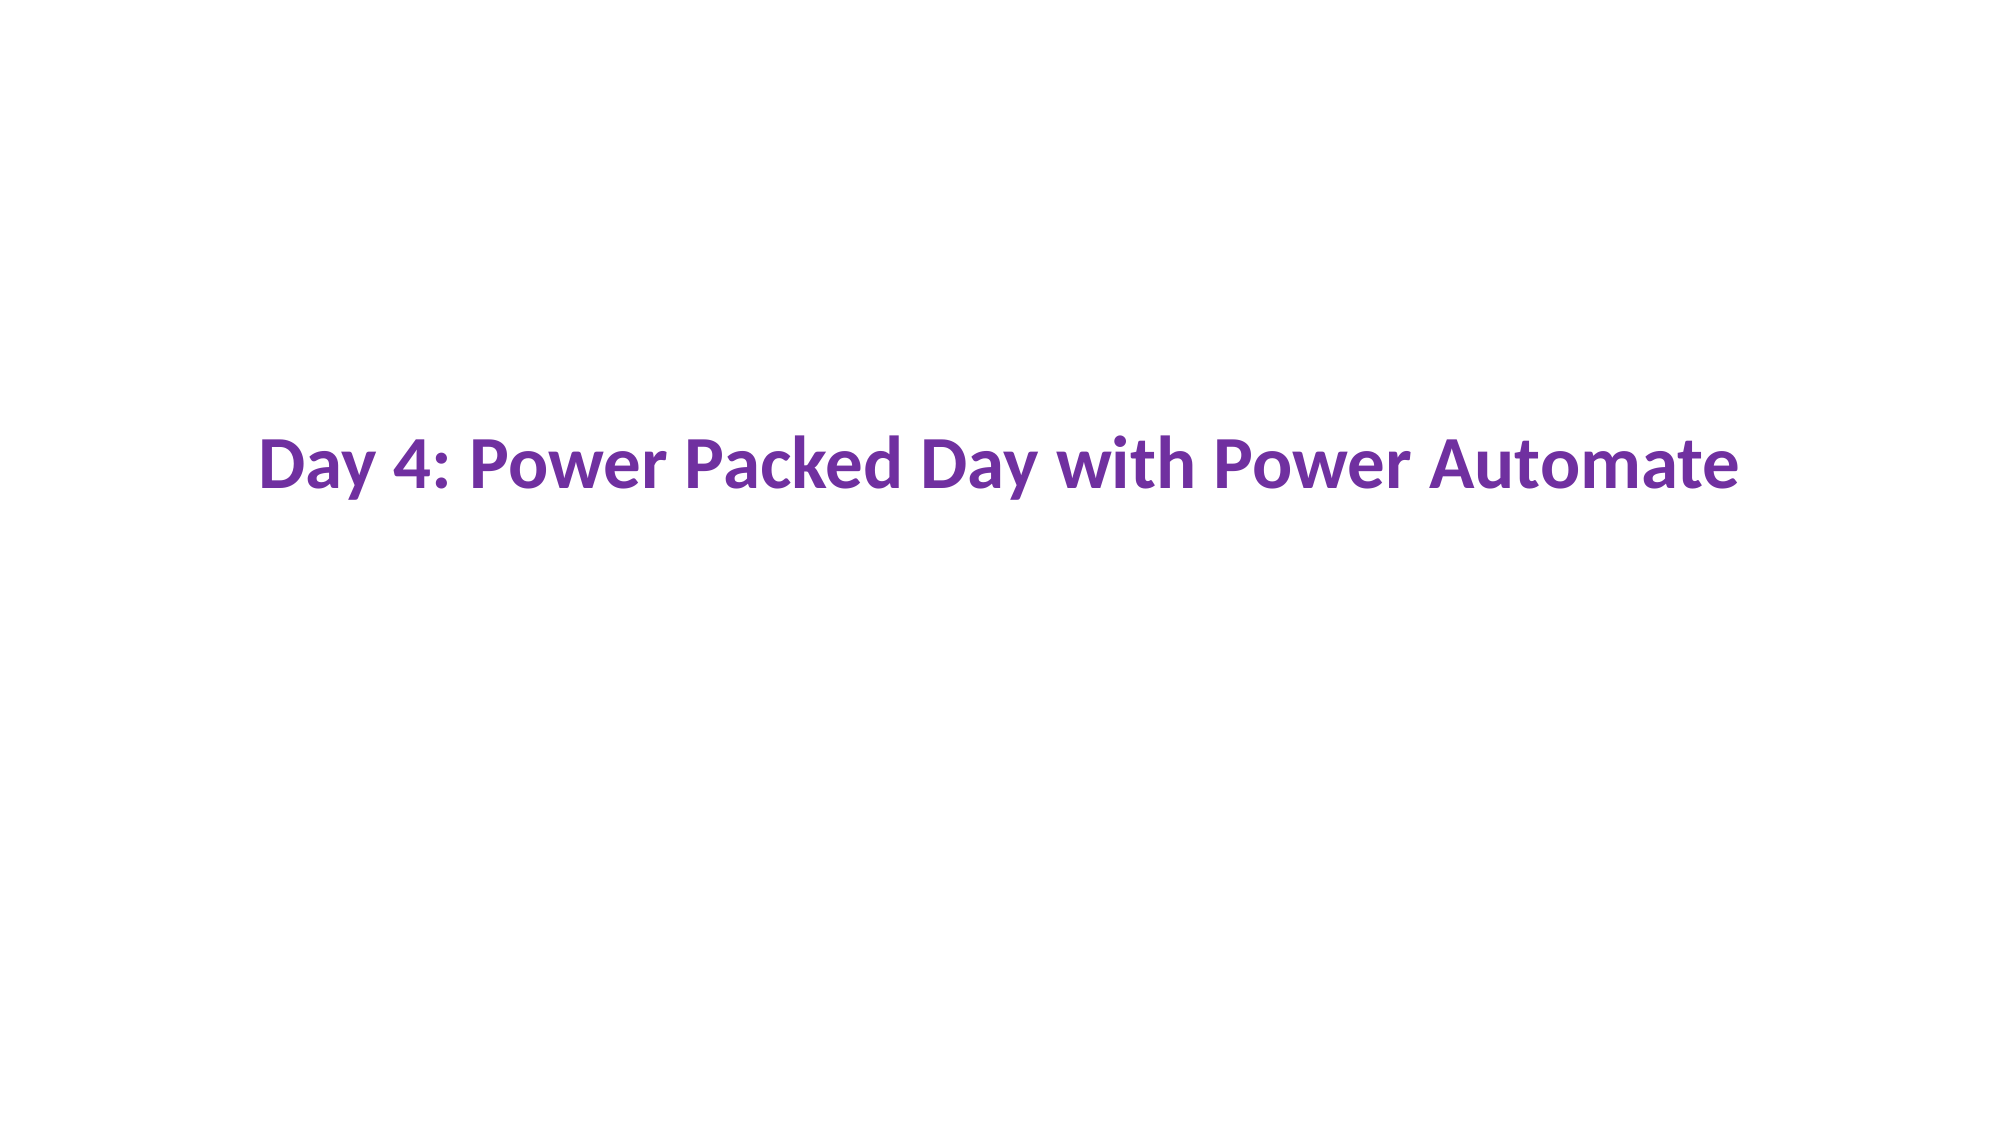

Day 4: Power Packed Day with Power Automate